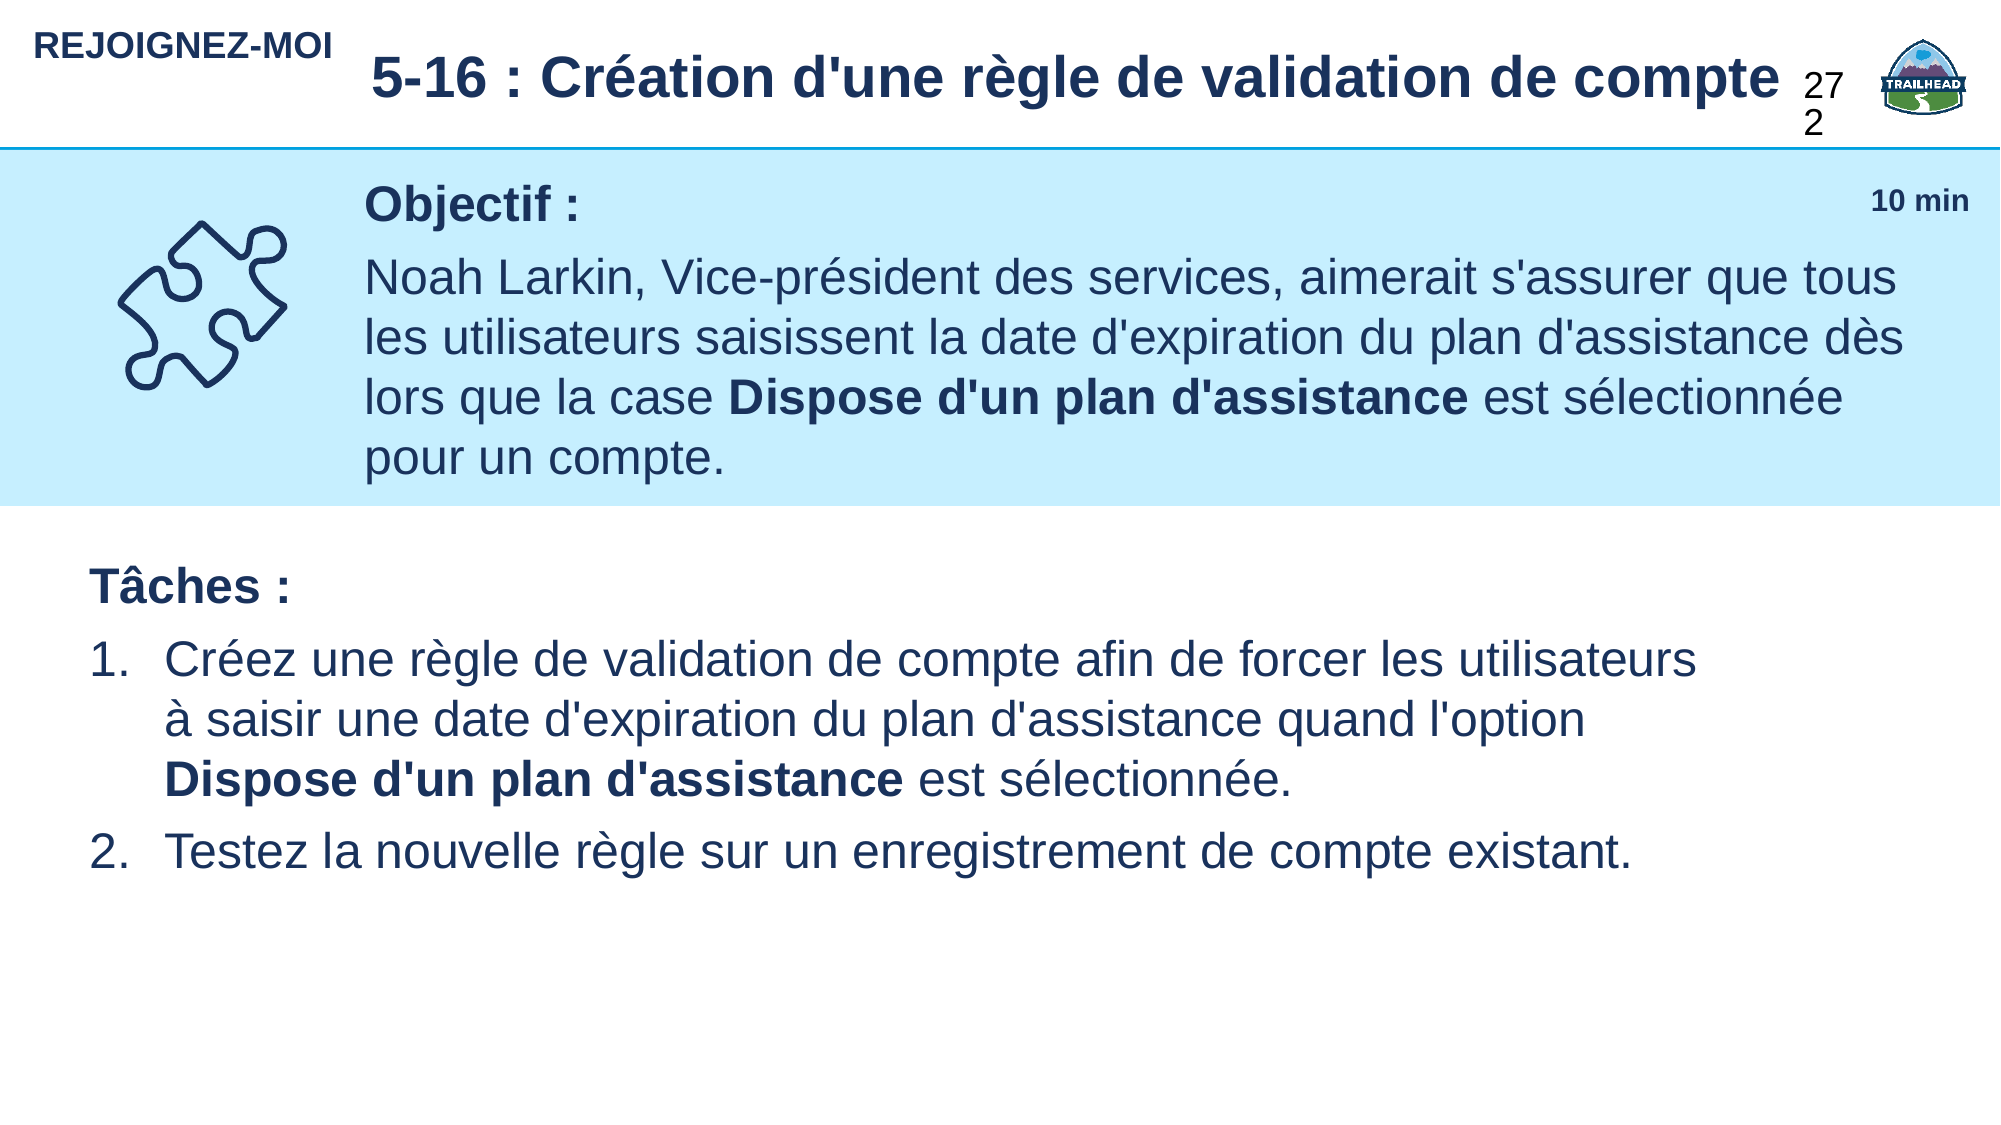

5-16 : Création d'une règle de validation de compte
REJOIGNEZ-MOI
272
Objectif :
Noah Larkin, Vice-président des services, aimerait s'assurer que tous les utilisateurs saisissent la date d'expiration du plan d'assistance dès lors que la case Dispose d'un plan d'assistance est sélectionnée pour un compte.
10 min
Tâches :
Créez une règle de validation de compte afin de forcer les utilisateurs à saisir une date d'expiration du plan d'assistance quand l'option Dispose d'un plan d'assistance est sélectionnée.
Testez la nouvelle règle sur un enregistrement de compte existant.